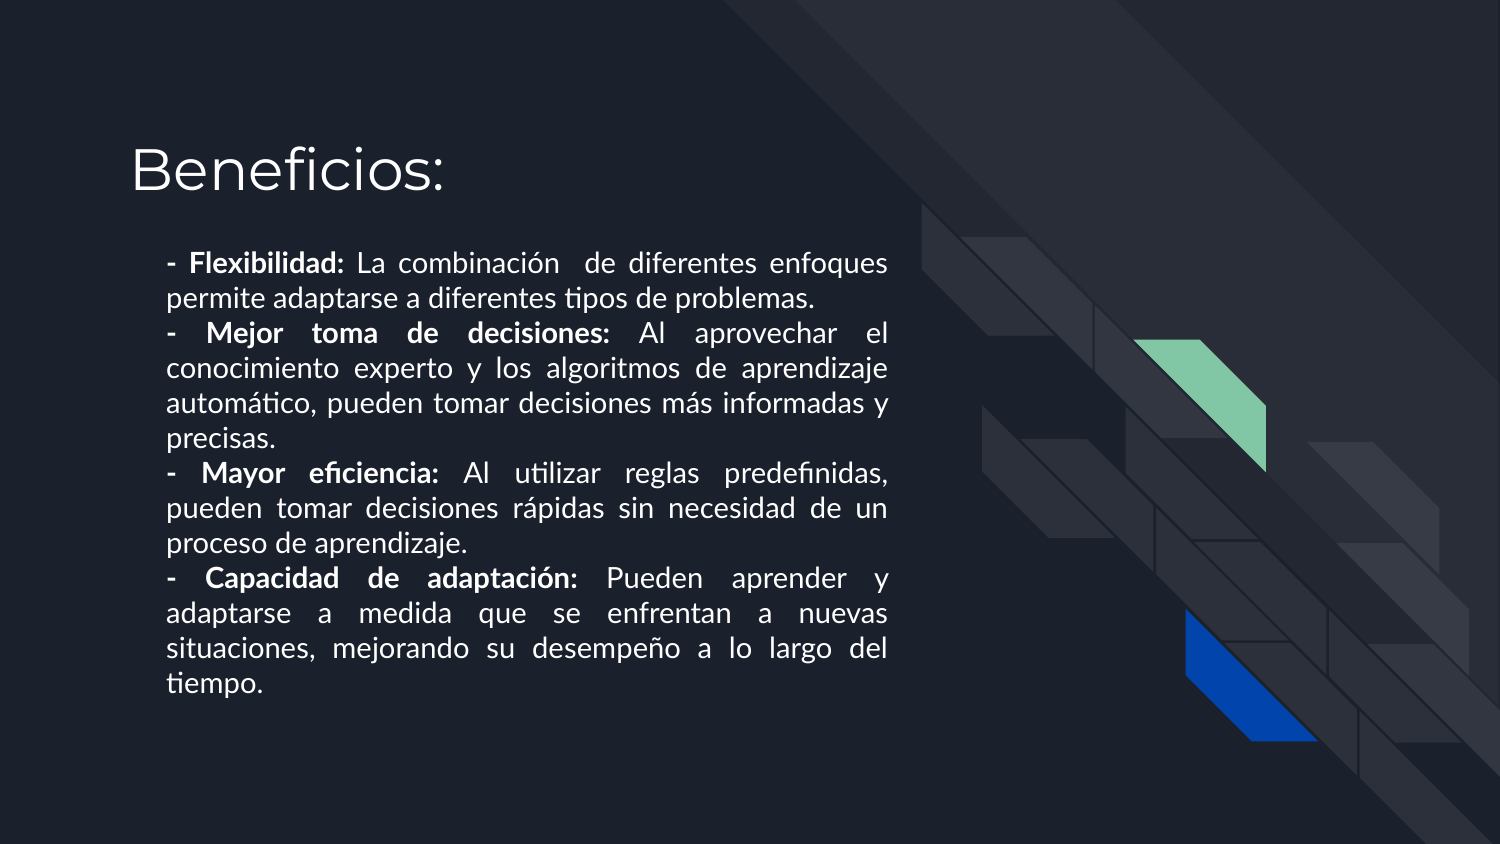

# Beneficios:
- Flexibilidad: La combinación  de diferentes enfoques permite adaptarse a diferentes tipos de problemas.
- Mejor toma de decisiones: Al aprovechar el conocimiento experto y los algoritmos de aprendizaje automático, pueden tomar decisiones más informadas y precisas.
- Mayor eficiencia: Al utilizar reglas predefinidas, pueden tomar decisiones rápidas sin necesidad de un proceso de aprendizaje.
- Capacidad de adaptación: Pueden aprender y adaptarse a medida que se enfrentan a nuevas situaciones, mejorando su desempeño a lo largo del tiempo.